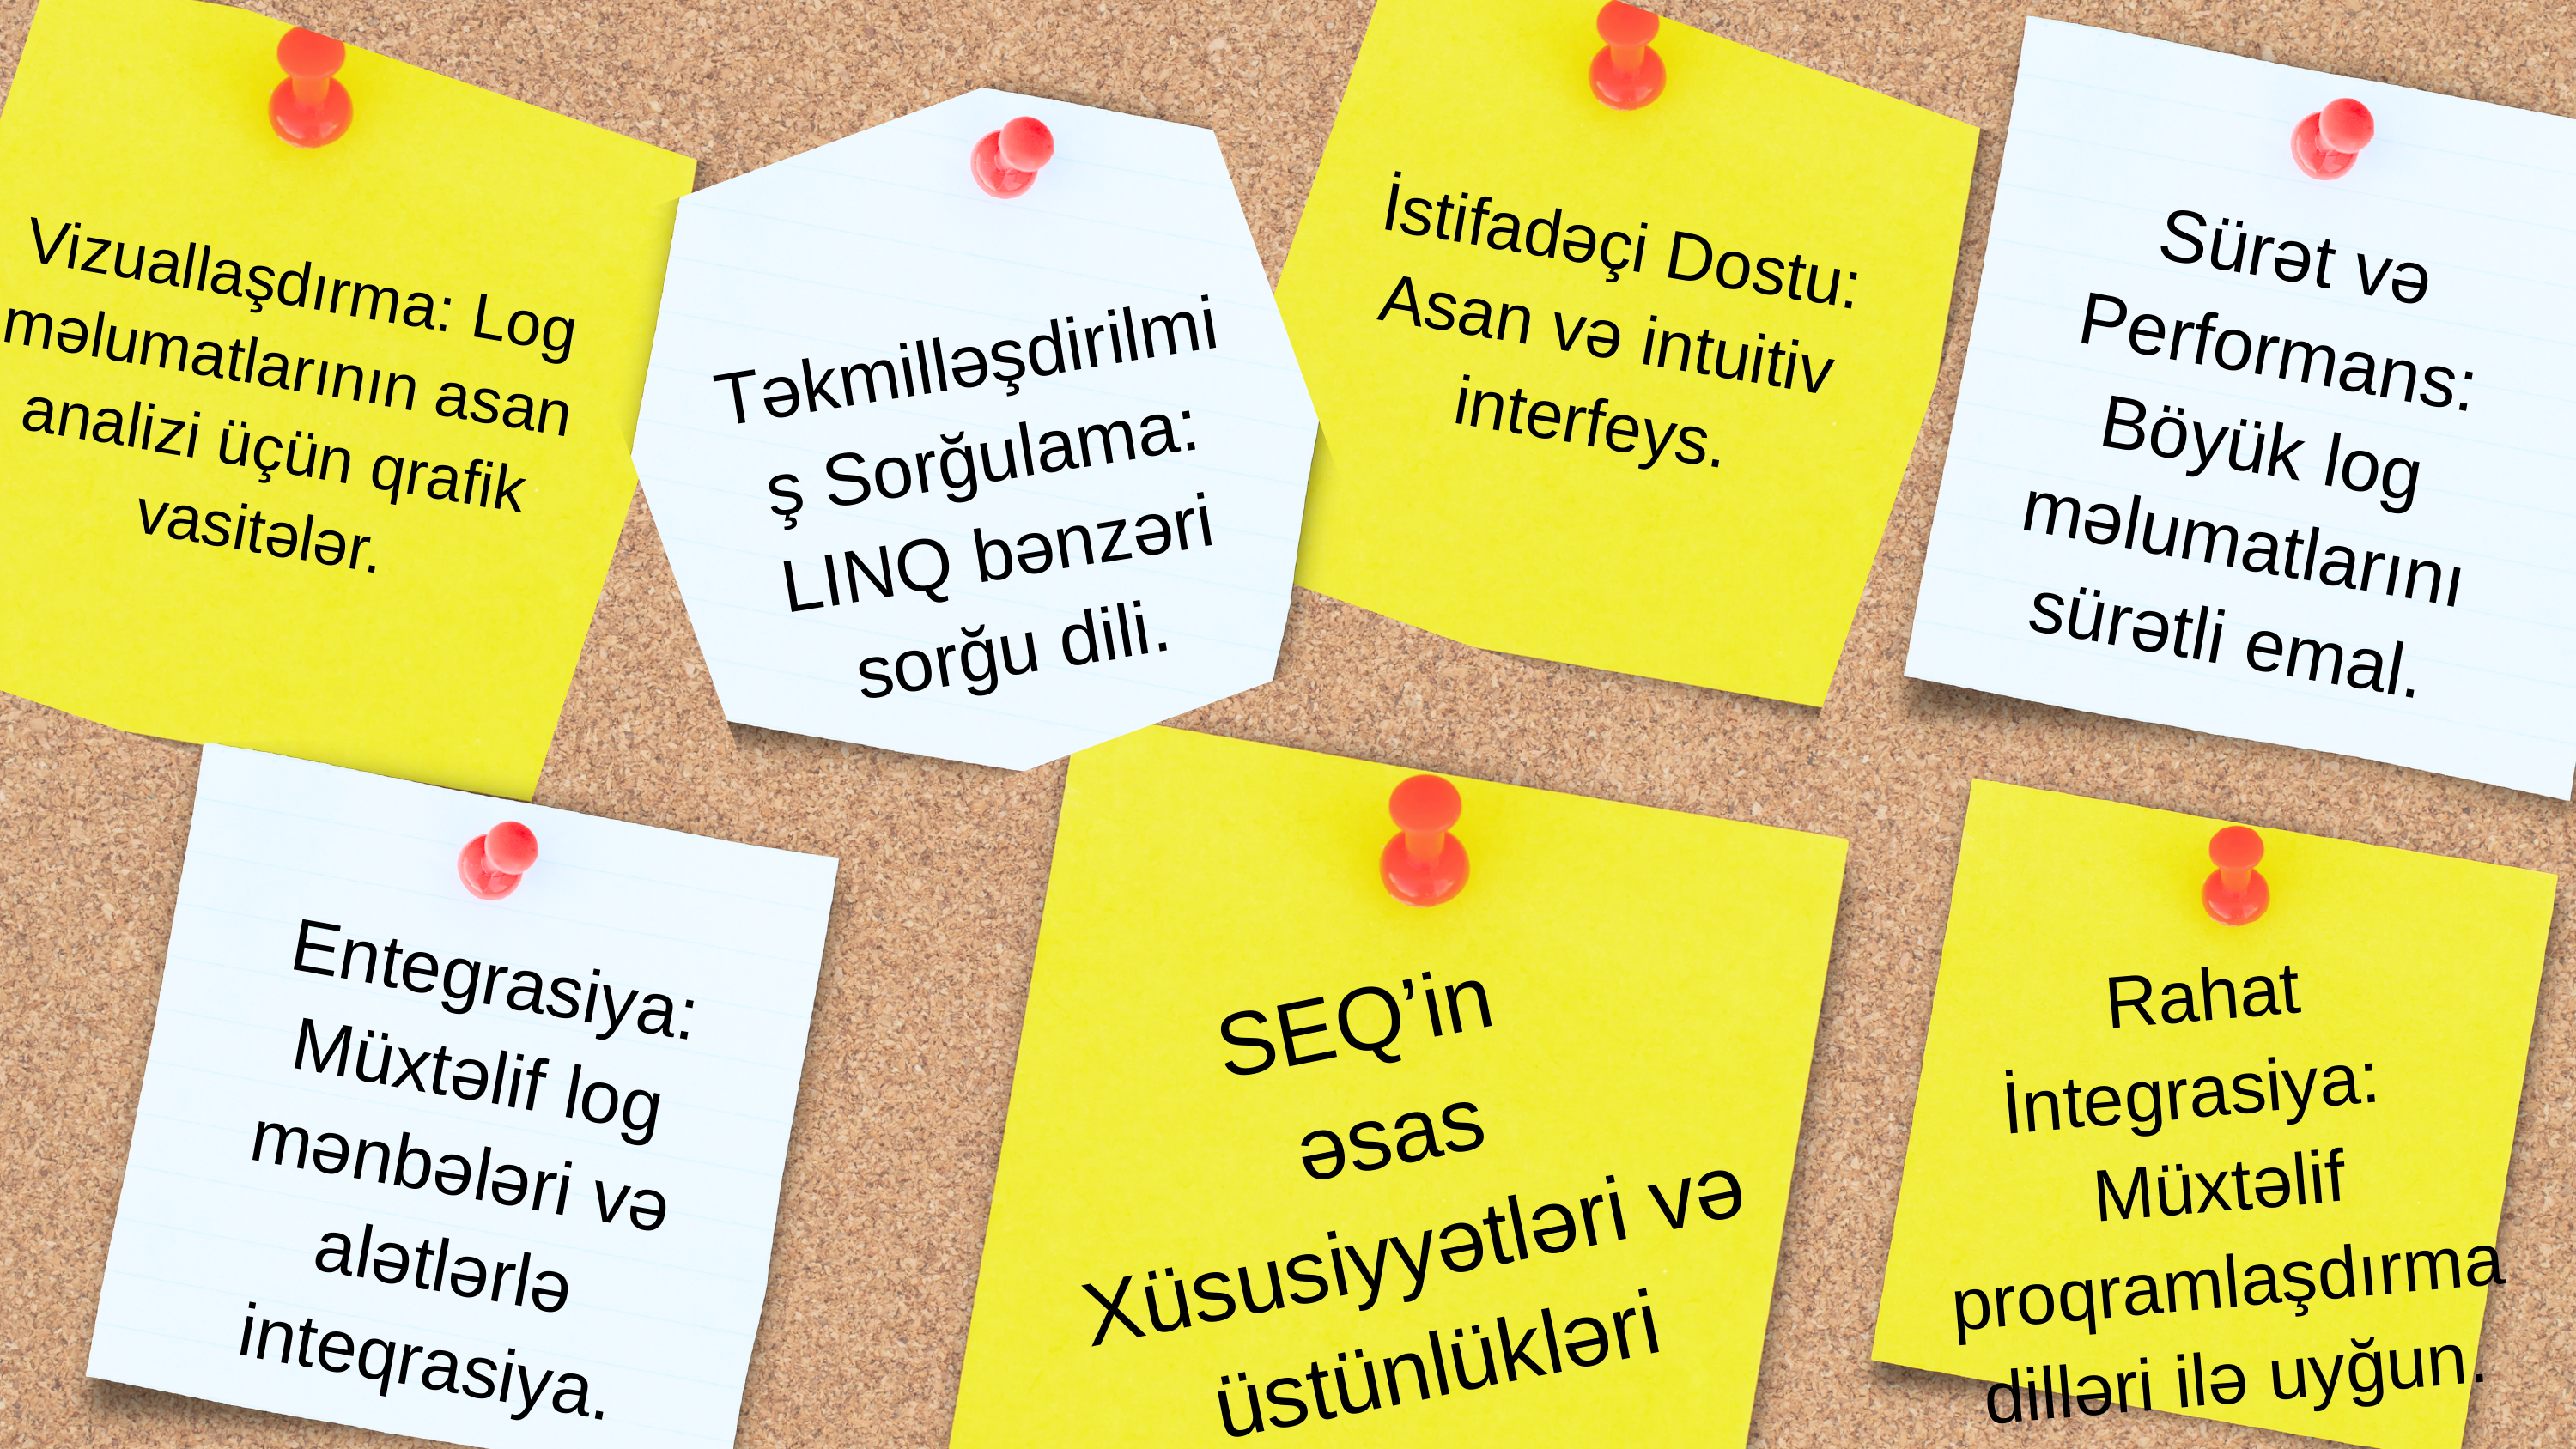

İstifadəçi Dostu: Asan və intuitiv interfeys.
Sürət və Performans: Böyük log məlumatlarını sürətli emal.
Vizuallaşdırma: Log məlumatlarının asan analizi üçün qrafik vasitələr.
Təkmilləşdirilmiş Sorğulama: LINQ bənzəri sorğu dili.

Entegrasiya: Müxtəlif log mənbələri və alətlərlə inteqrasiya.
Rahat İntegrasiya:   Müxtəlif proqramlaşdırma dilləri ilə uyğun.
SEQ’in
əsas Xüsusiyyətləri və üstünlükləri